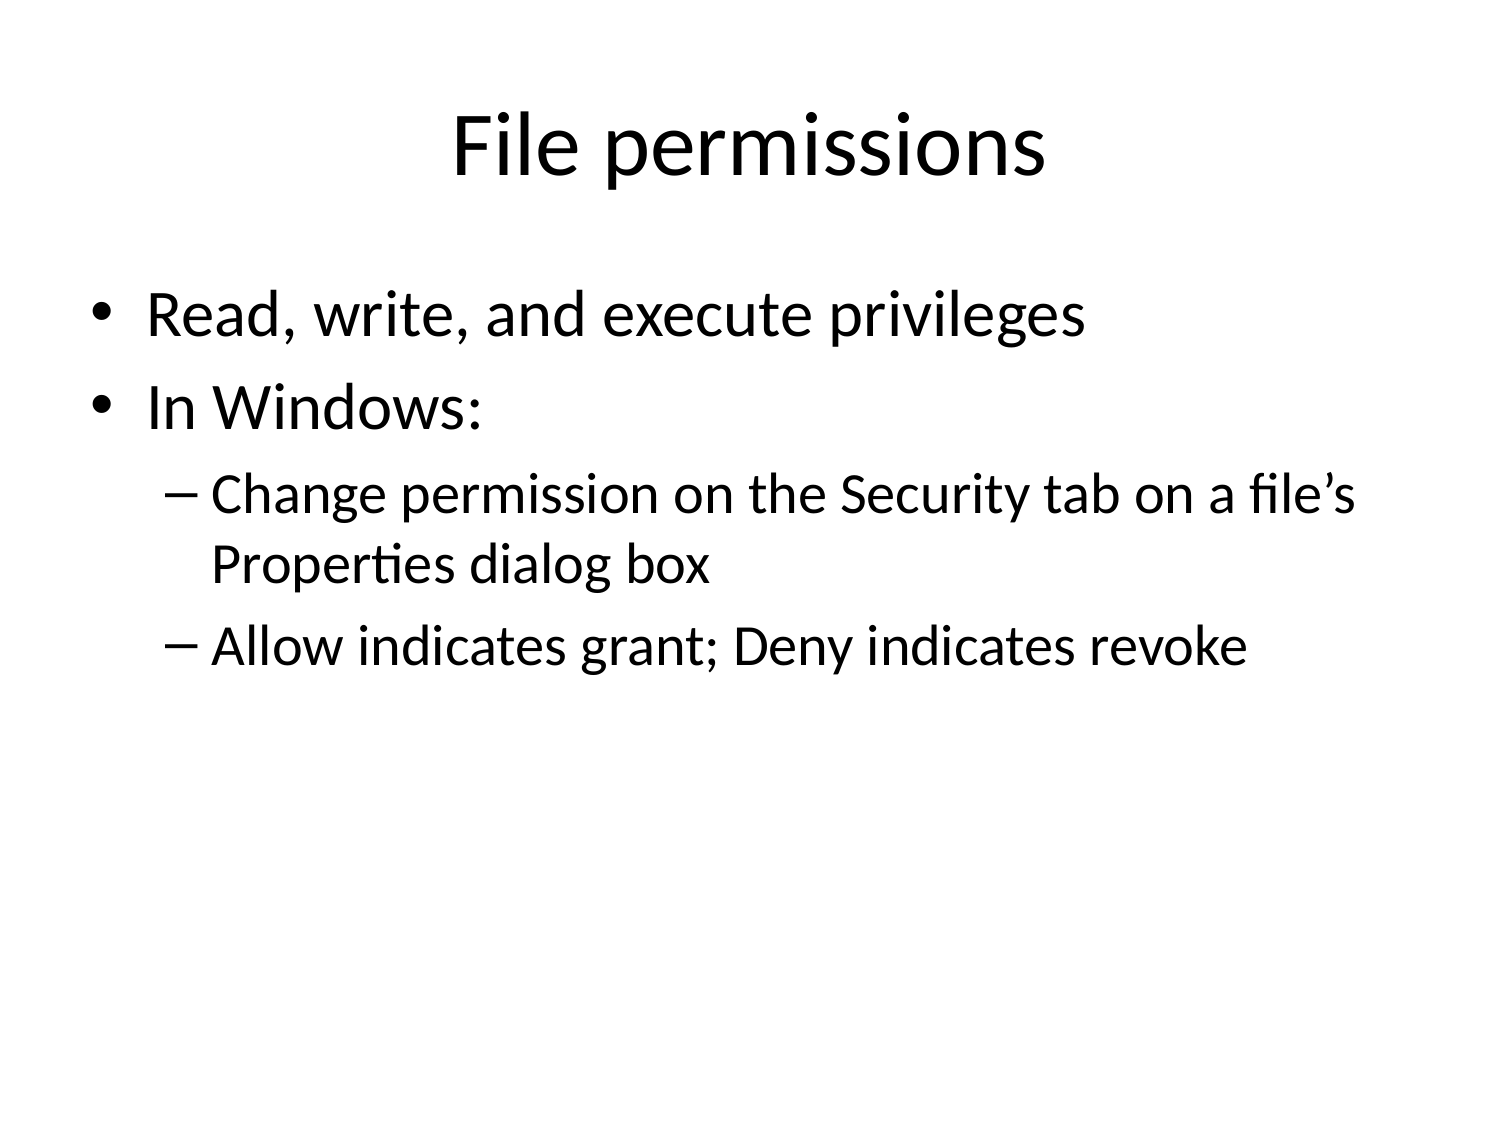

# File permissions
Read, write, and execute privileges
In Windows:
Change permission on the Security tab on a file’s Properties dialog box
Allow indicates grant; Deny indicates revoke